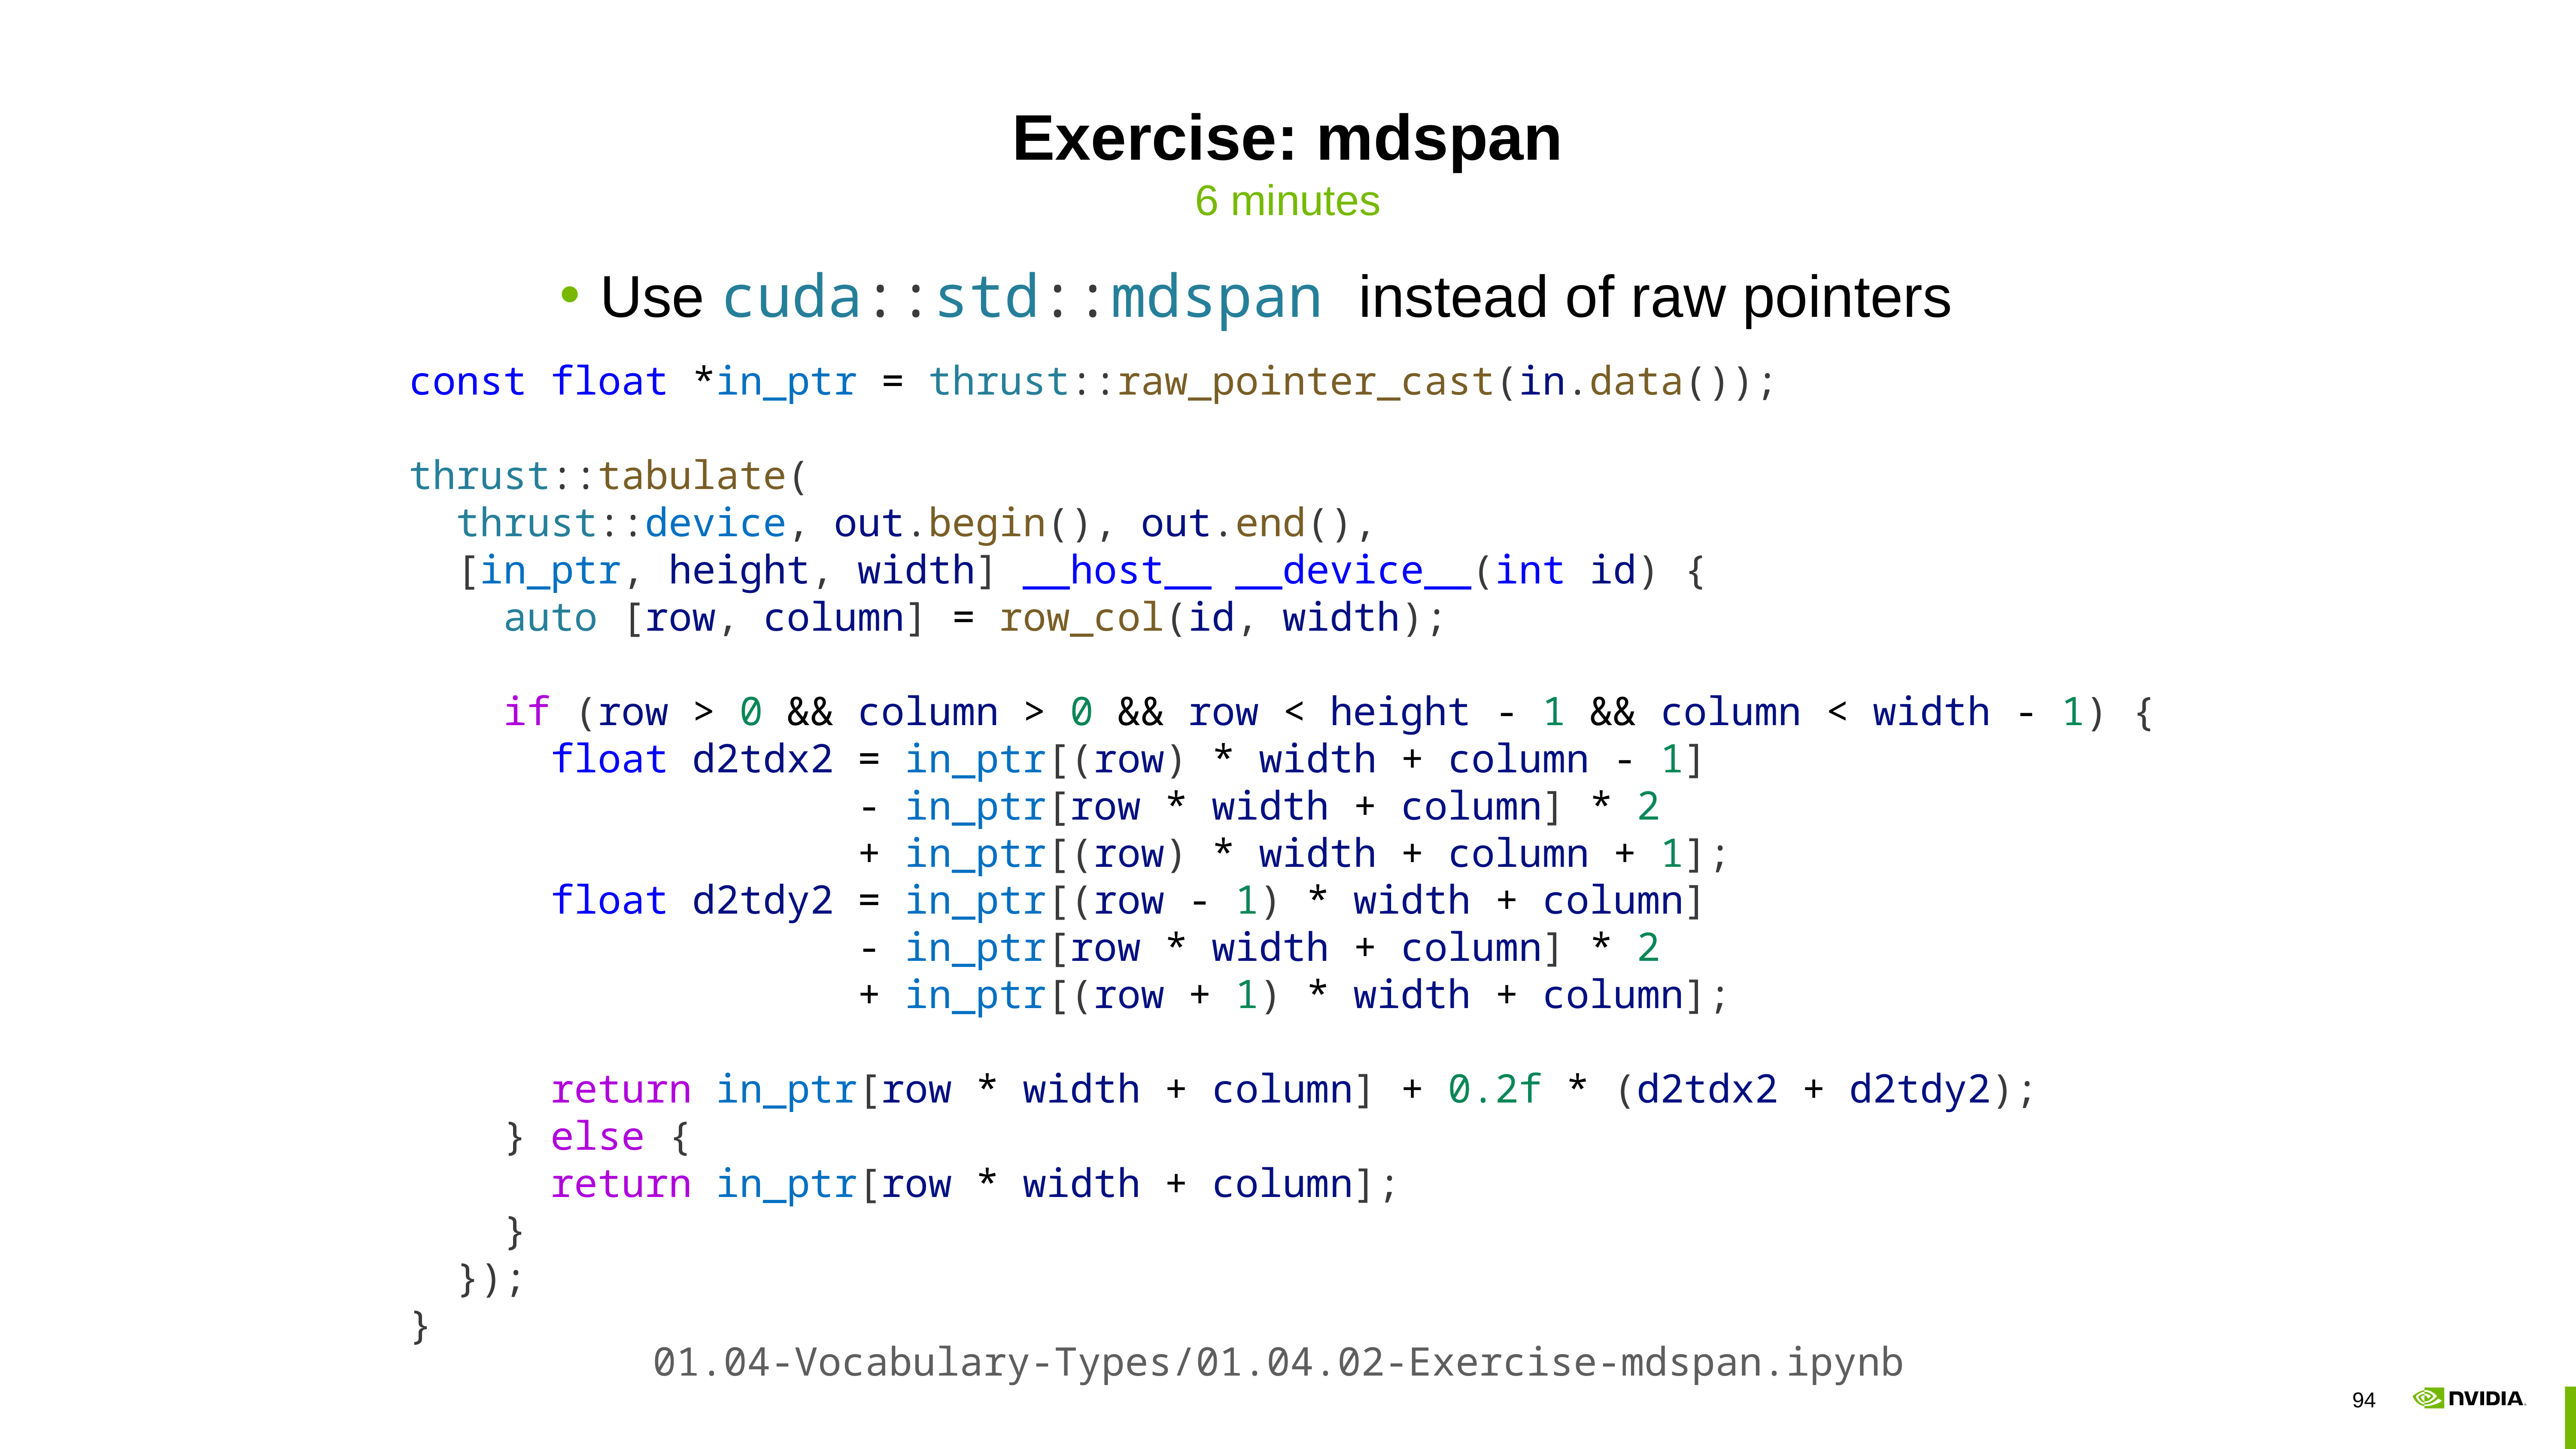

# Exercise: mdspan
6 minutes
Use cuda::std::mdspan instead of raw pointers
const float *in_ptr = thrust::raw_pointer_cast(in.data());

thrust::tabulate(
  thrust::device, out.begin(), out.end(),
  [in_ptr, height, width] __host__ __device__(int id) {
    auto [row, column] = row_col(id, width);

    if (row > 0 && column > 0 && row < height - 1 && column < width - 1) {
      float d2tdx2 = in_ptr[(row) * width + column - 1]
                   - in_ptr[row * width + column] * 2
                   + in_ptr[(row) * width + column + 1];
      float d2tdy2 = in_ptr[(row - 1) * width + column]
                   - in_ptr[row * width + column] * 2
                   + in_ptr[(row + 1) * width + column];

      return in_ptr[row * width + column] + 0.2f * (d2tdx2 + d2tdy2);
    } else {
      return in_ptr[row * width + column];
    }
  });
}
01.04-Vocabulary-Types/01.04.02-Exercise-mdspan.ipynb